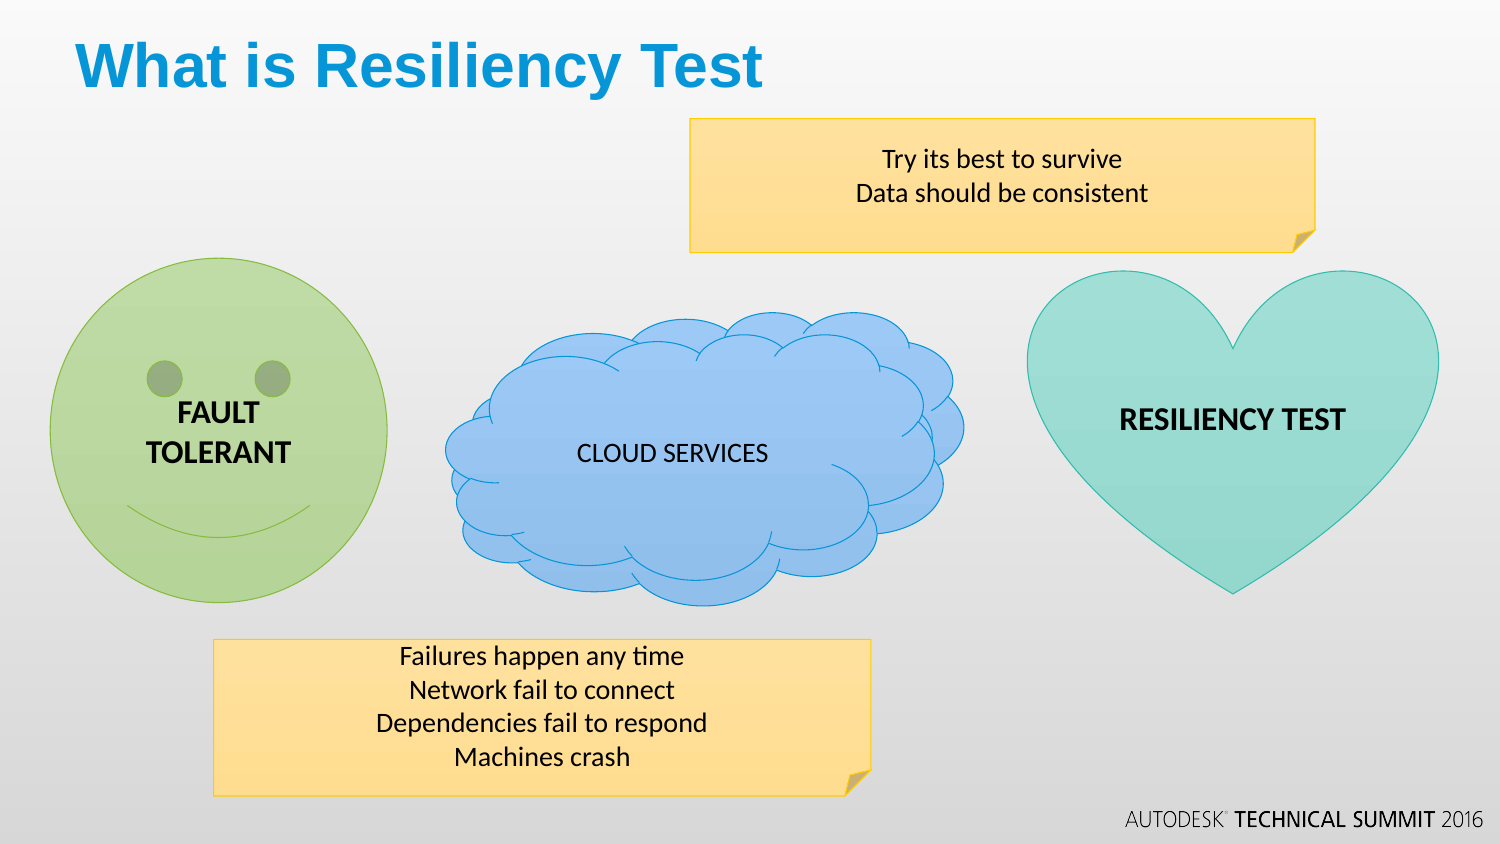

# What is Resiliency Test
Try its best to survive
Data should be consistent
FAULT TOLERANT
RESILIENCY TEST

CLOUD SERVICES

Failures happen any time
Network fail to connect
Dependencies fail to respond
Machines crash